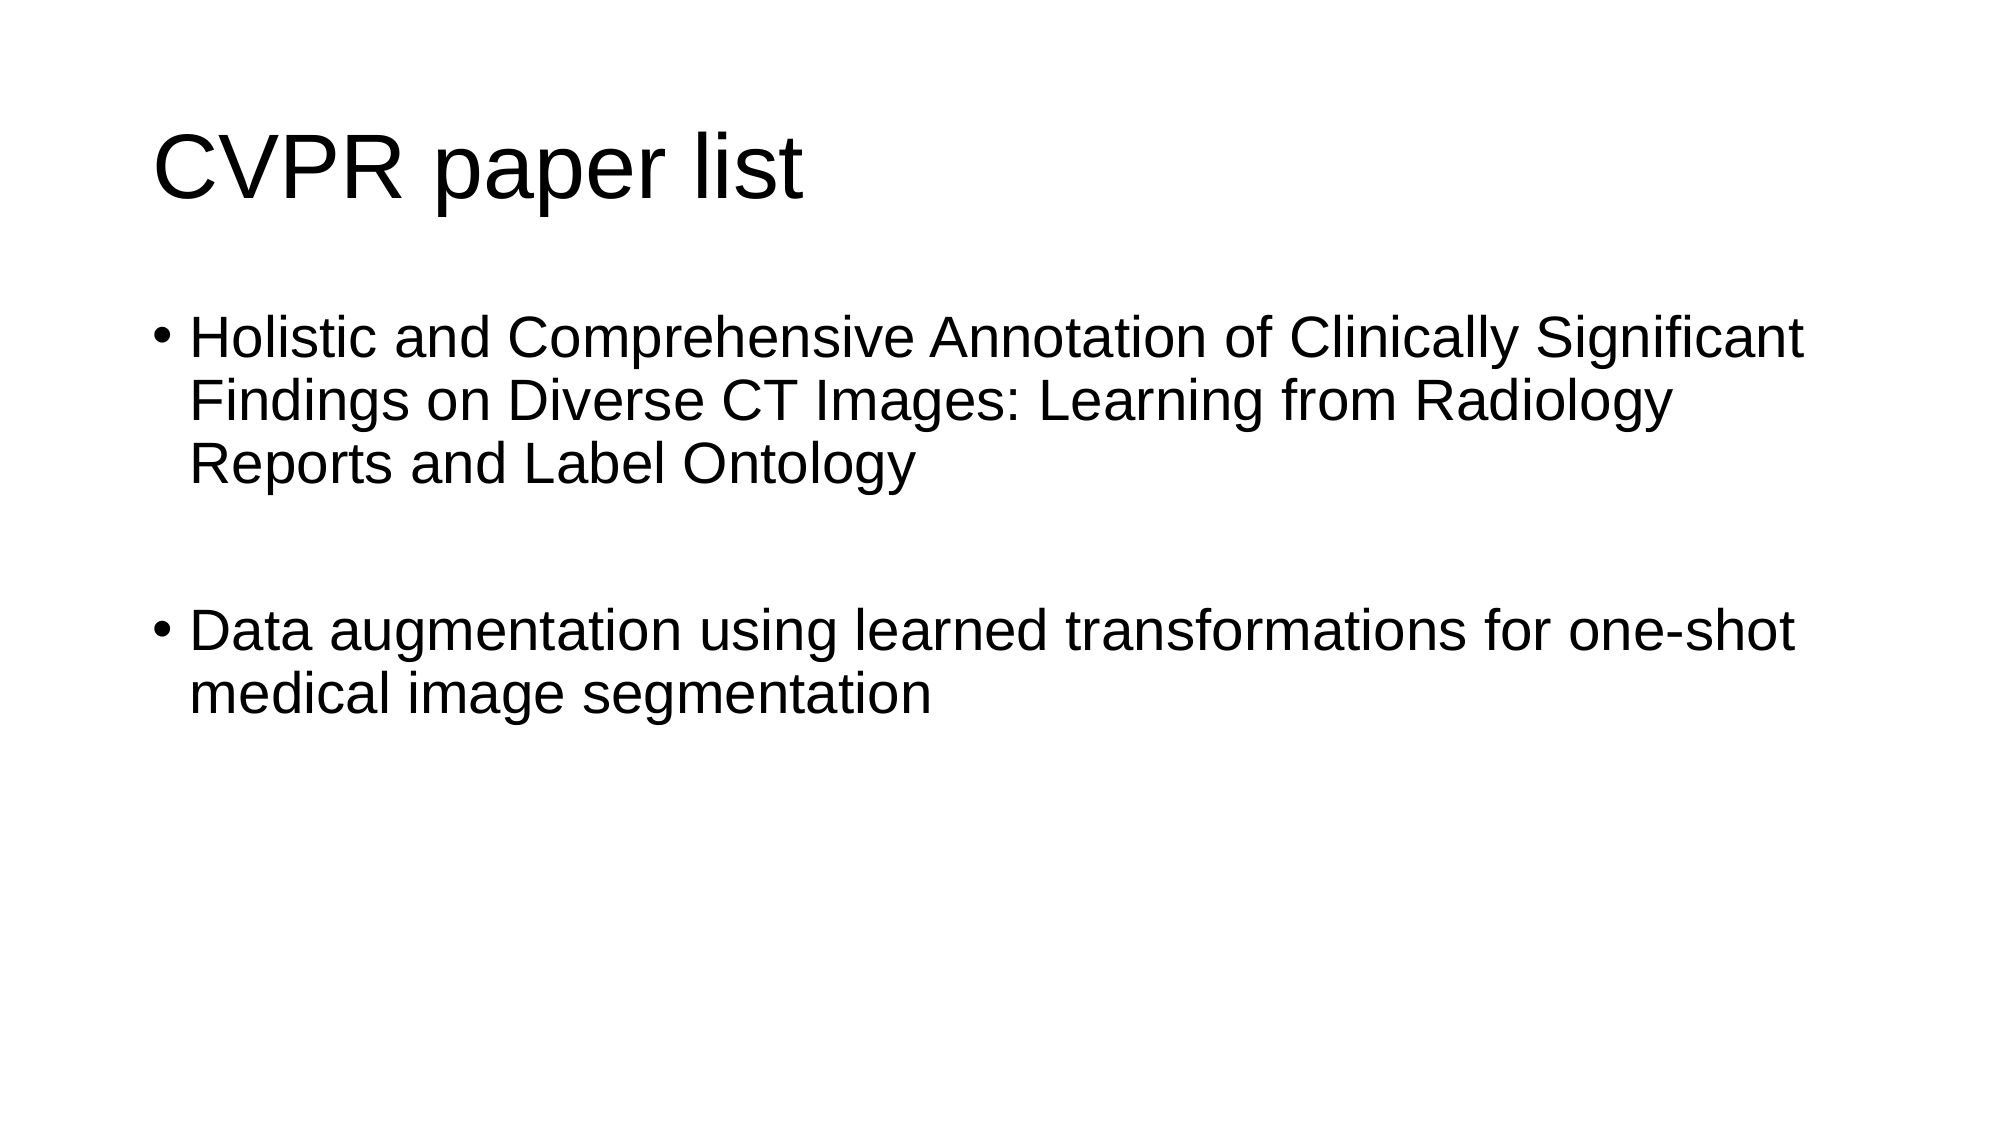

# CVPR paper list
Holistic and Comprehensive Annotation of Clinically Significant Findings on Diverse CT Images: Learning from Radiology Reports and Label Ontology

Data augmentation using learned transformations for one-shot medical image segmentation